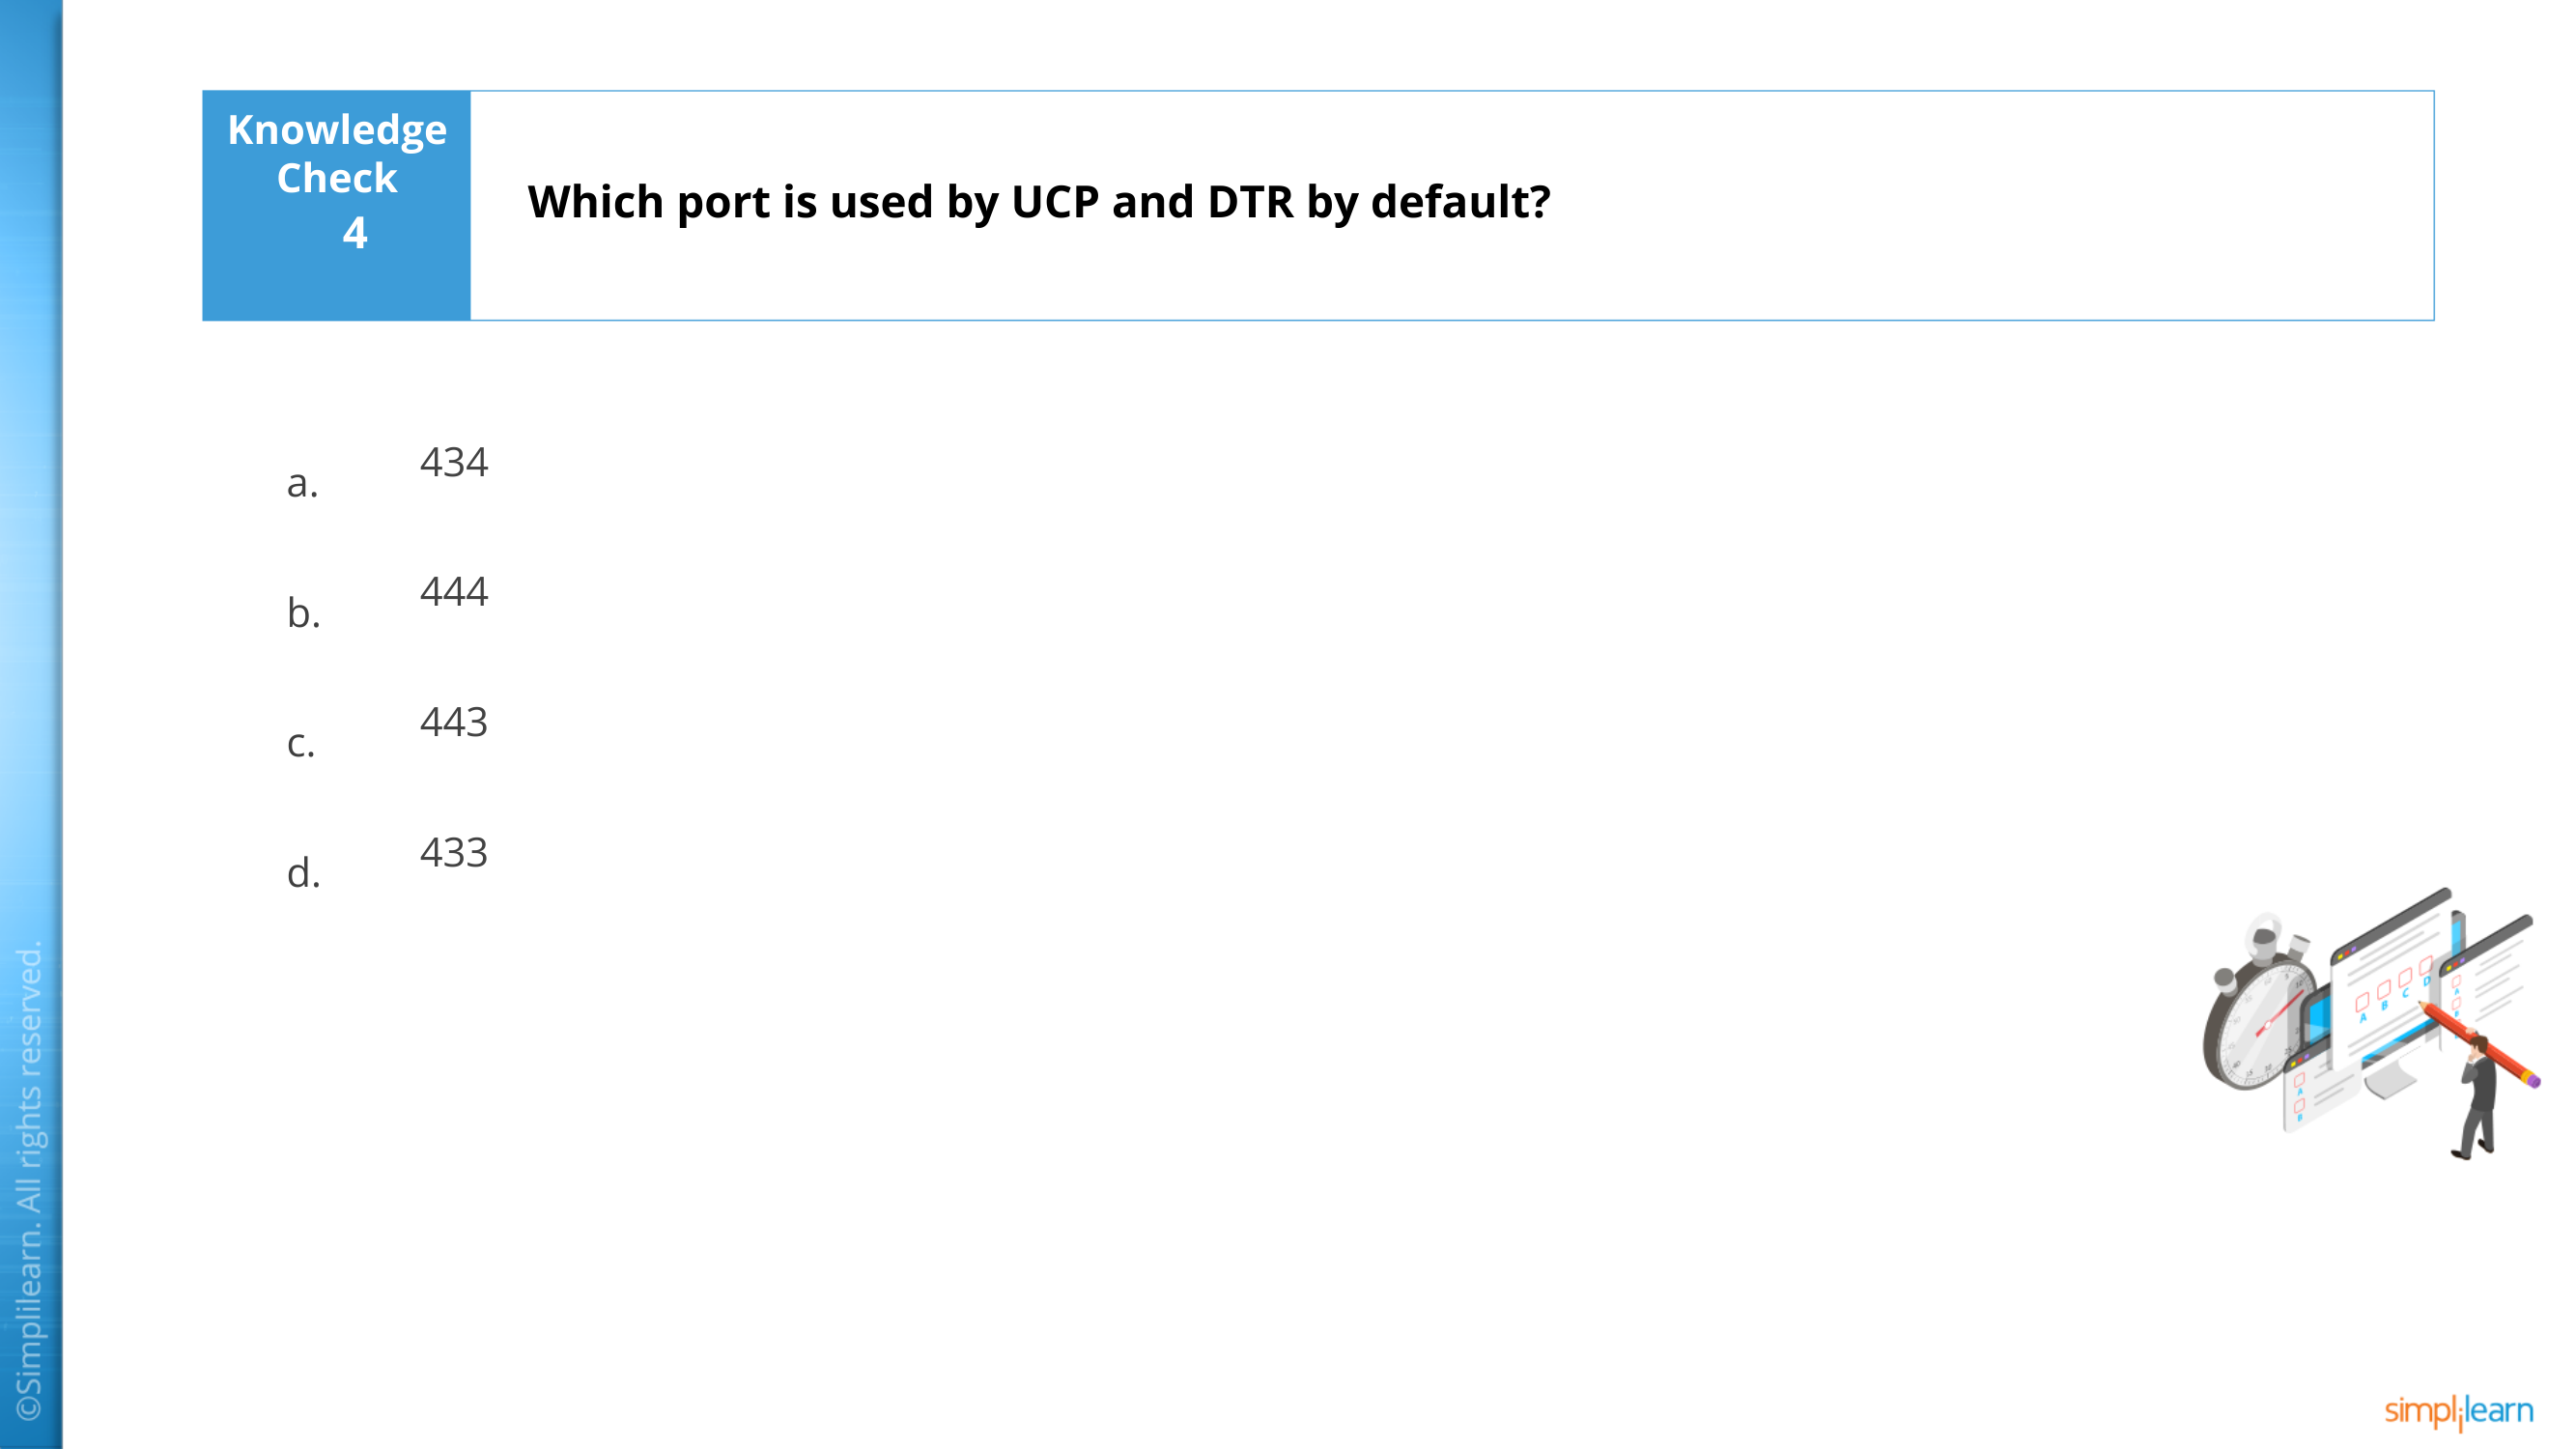

Which port is used by UCP and DTR by default?
4
434
444
443
433